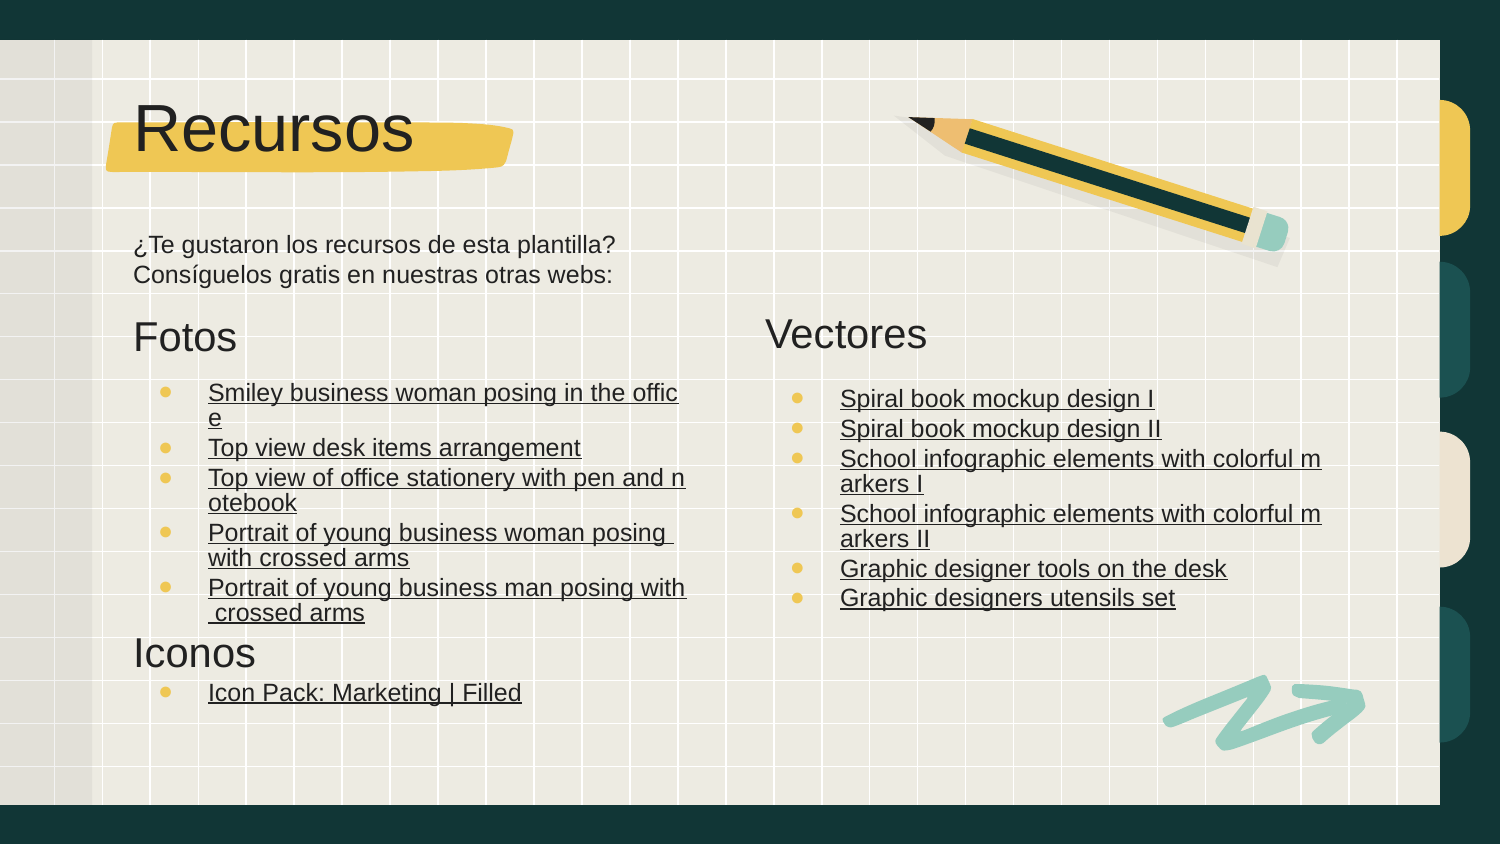

# Recursos
¿Te gustaron los recursos de esta plantilla? Consíguelos gratis en nuestras otras webs:
Fotos
Smiley business woman posing in the office
Top view desk items arrangement
Top view of office stationery with pen and notebook
Portrait of young business woman posing with crossed arms
Portrait of young business man posing with crossed arms
Iconos
Icon Pack: Marketing | Filled
Vectores
Spiral book mockup design I
Spiral book mockup design II
School infographic elements with colorful markers I
School infographic elements with colorful markers II
Graphic designer tools on the desk
Graphic designers utensils set